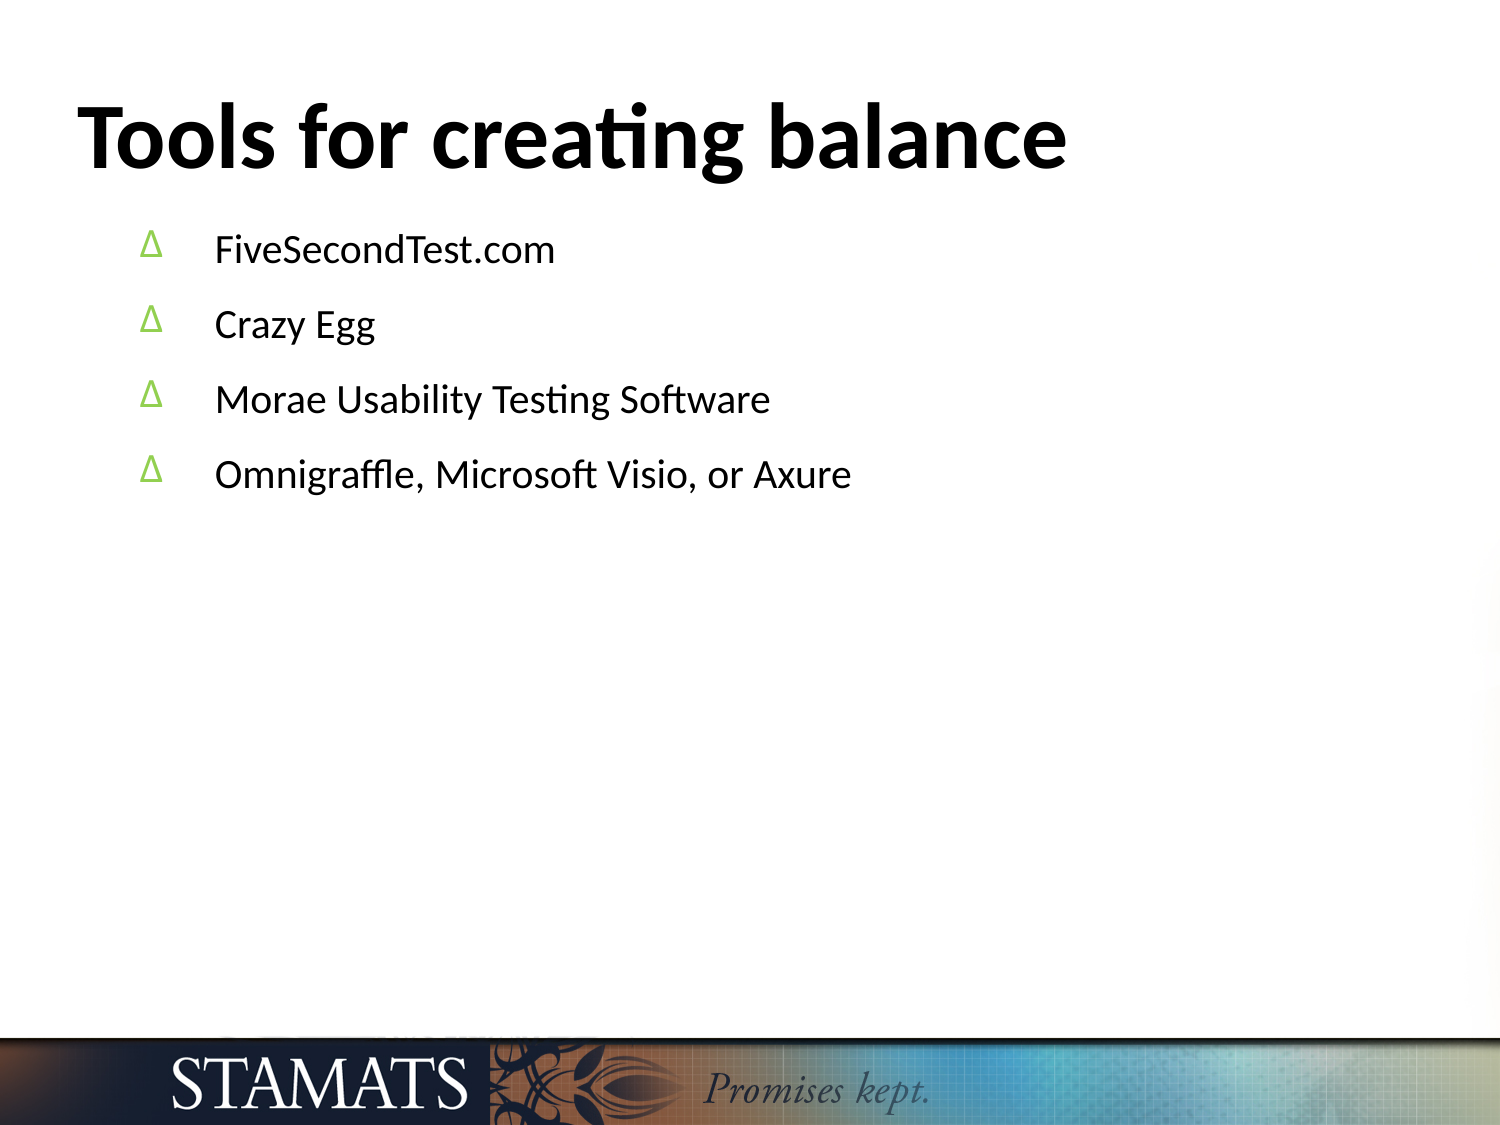

Tools for creating balance
FiveSecondTest.com
Crazy Egg
Morae Usability Testing Software
Omnigraffle, Microsoft Visio, or Axure